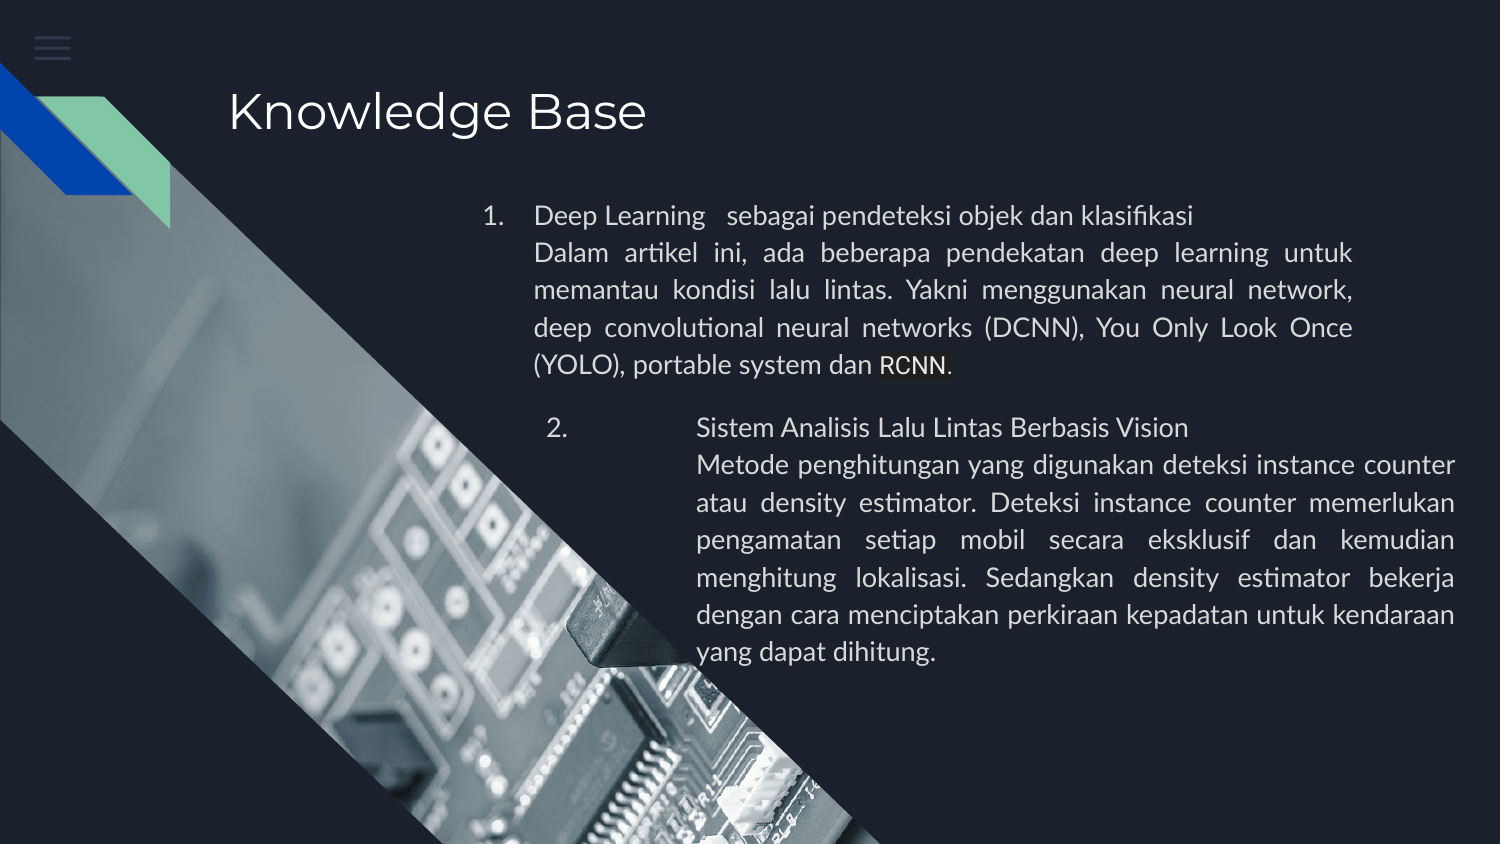

# Knowledge Base
Deep Learning   sebagai pendeteksi objek dan klasifikasi
Dalam artikel ini, ada beberapa pendekatan deep learning untuk memantau kondisi lalu lintas. Yakni menggunakan neural network, deep convolutional neural networks (DCNN), You Only Look Once (YOLO), portable system dan RCNN.
2.	Sistem Analisis Lalu Lintas Berbasis Vision
Metode penghitungan yang digunakan deteksi instance counter atau density estimator. Deteksi instance counter memerlukan pengamatan setiap mobil secara eksklusif dan kemudian menghitung lokalisasi. Sedangkan density estimator bekerja dengan cara menciptakan perkiraan kepadatan untuk kendaraan yang dapat dihitung.